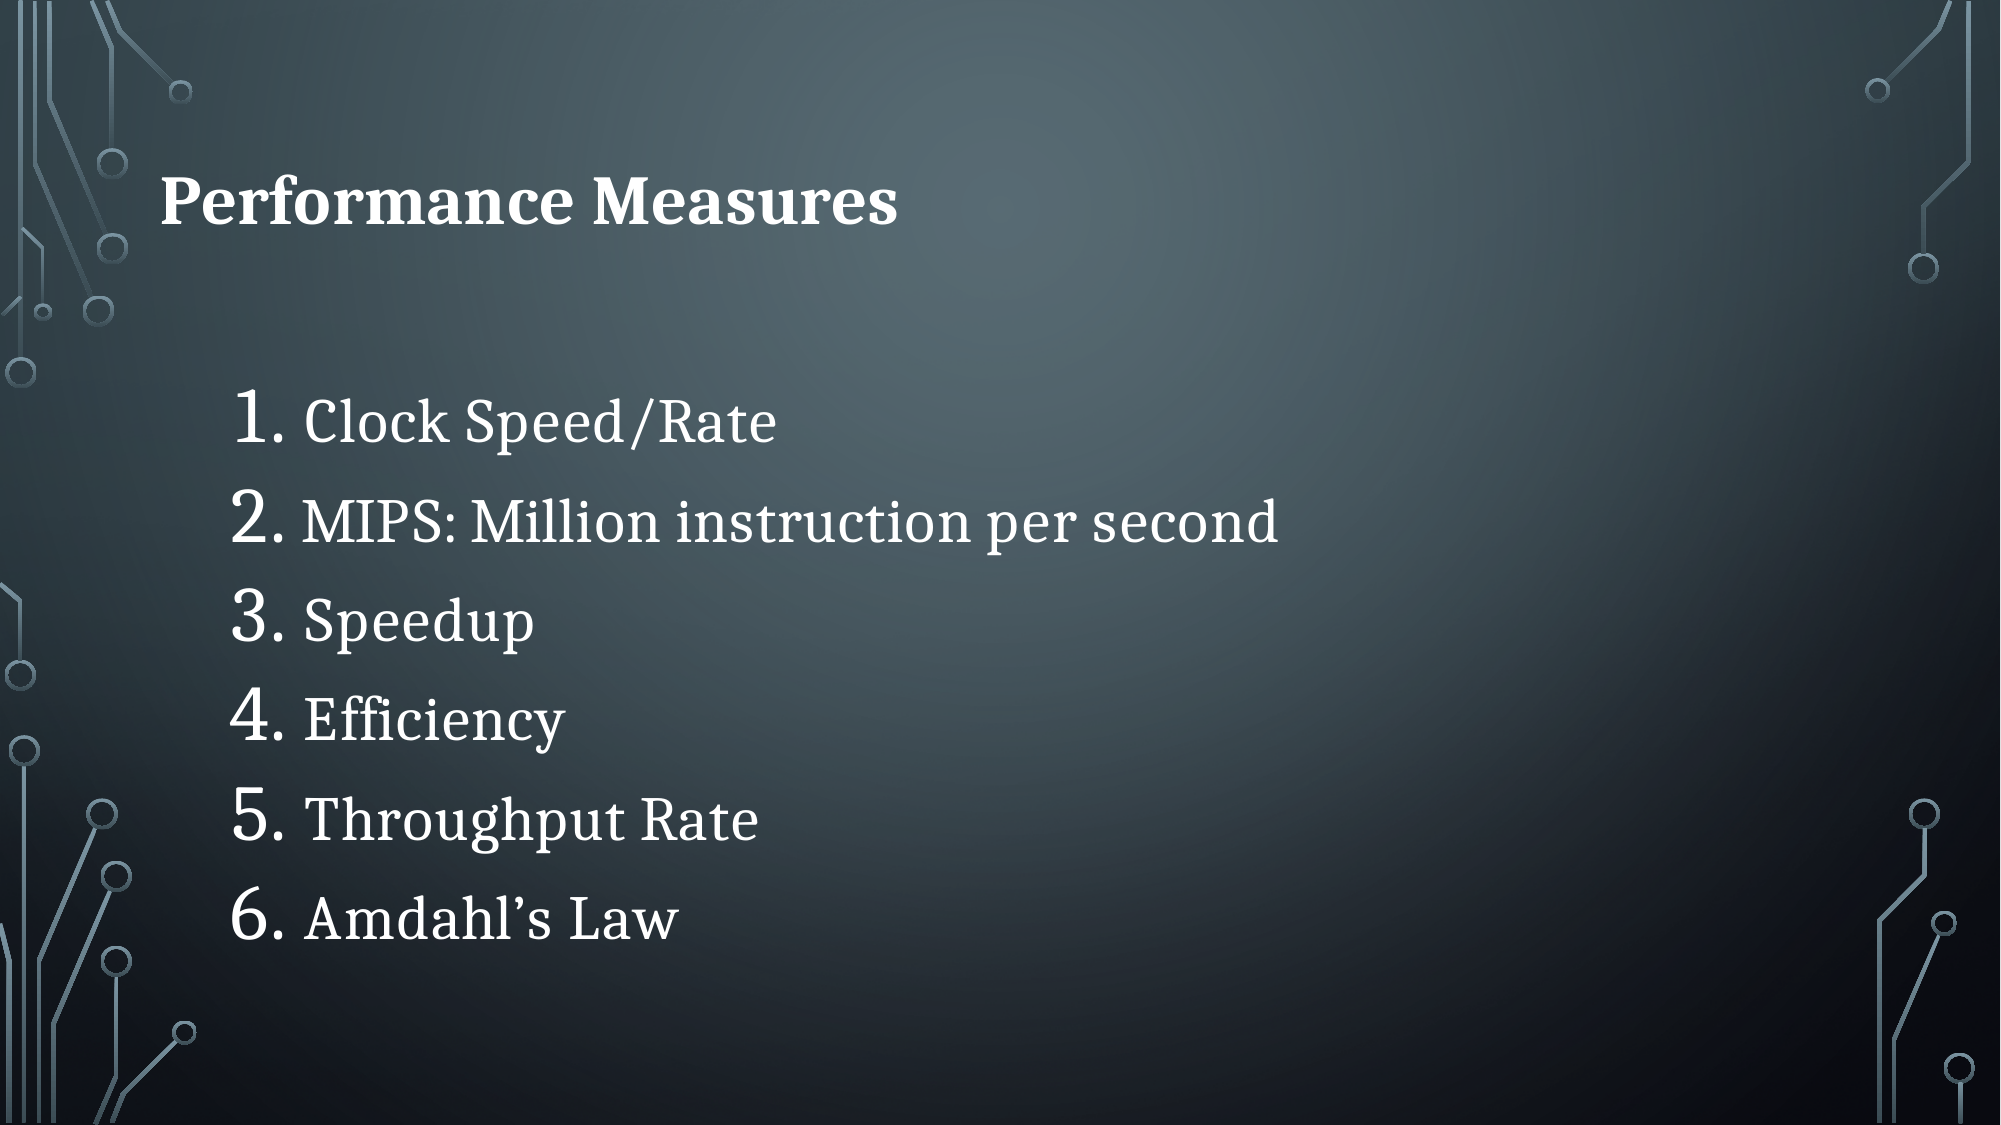

Performance Measures

Clock Speed/Rate
MIPS: Million instruction per second
Speedup
Efficiency
Throughput Rate
Amdahl’s Law